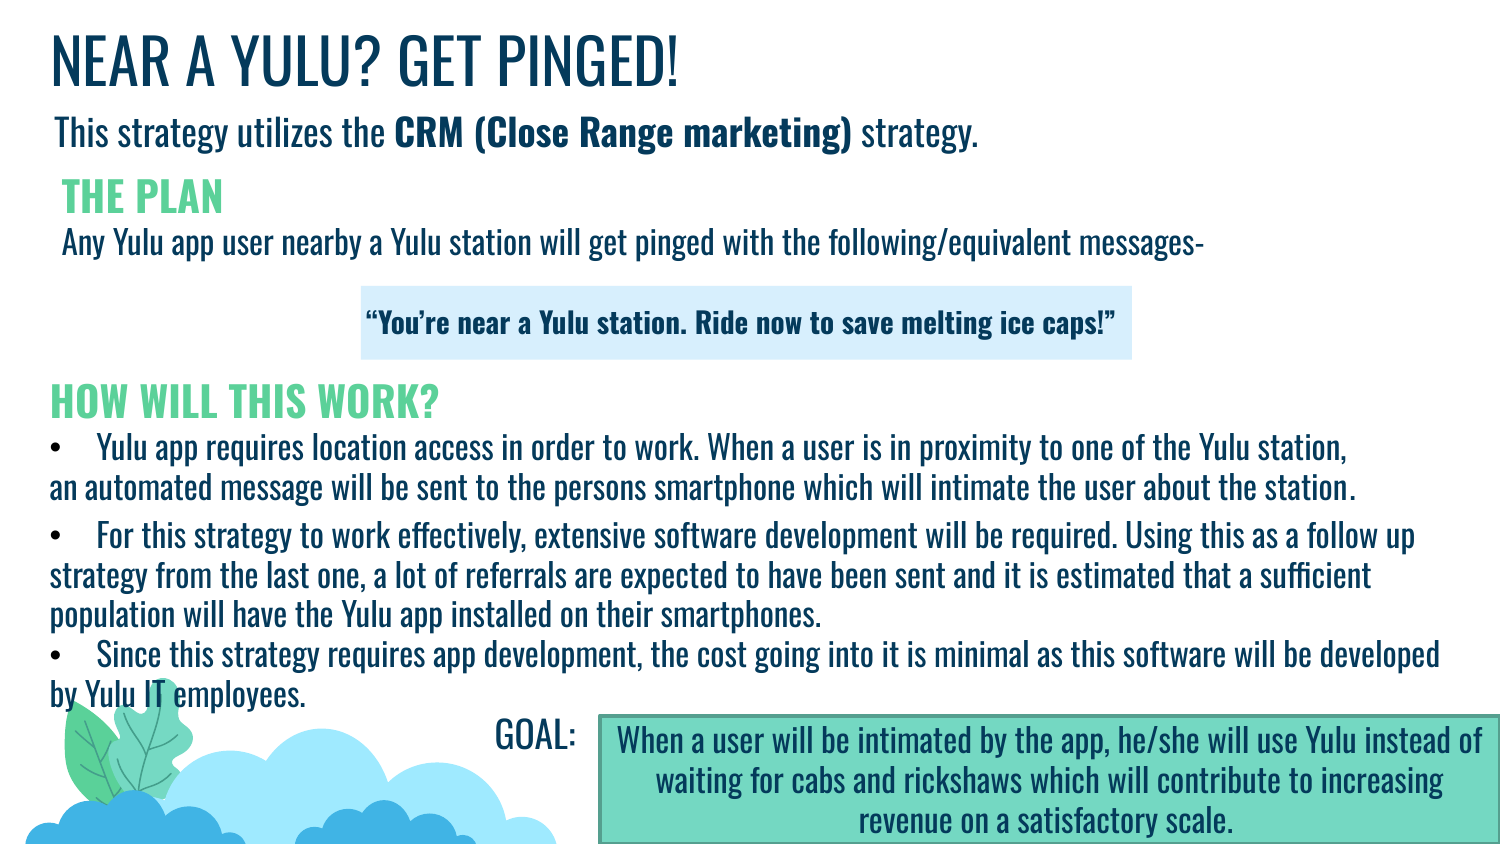

# NEAR A YULU? GET PINGED!
This strategy utilizes the CRM (Close Range marketing) strategy.
THE PLAN
Any Yulu app user nearby a Yulu station will get pinged with the following/equivalent messages-

“You’re near a Yulu station. Ride now to save melting ice caps!”
HOW WILL THIS WORK?
Yulu app requires location access in order to work. When a user is in proximity to one of the Yulu station,
an automated message will be sent to the persons smartphone which will intimate the user about the station.

For this strategy to work effectively, extensive software development will be required. Using this as a follow up
strategy from the last one, a lot of referrals are expected to have been sent and it is estimated that a sufficient
population will have the Yulu app installed on their smartphones.
Since this strategy requires app development, the cost going into it is minimal as this software will be developed
by Yulu IT employees.

GOAL:
When a user will be intimated by the app, he/she will use Yulu instead of waiting for cabs and rickshaws which will contribute to increasing revenue on a satisfactory scale.